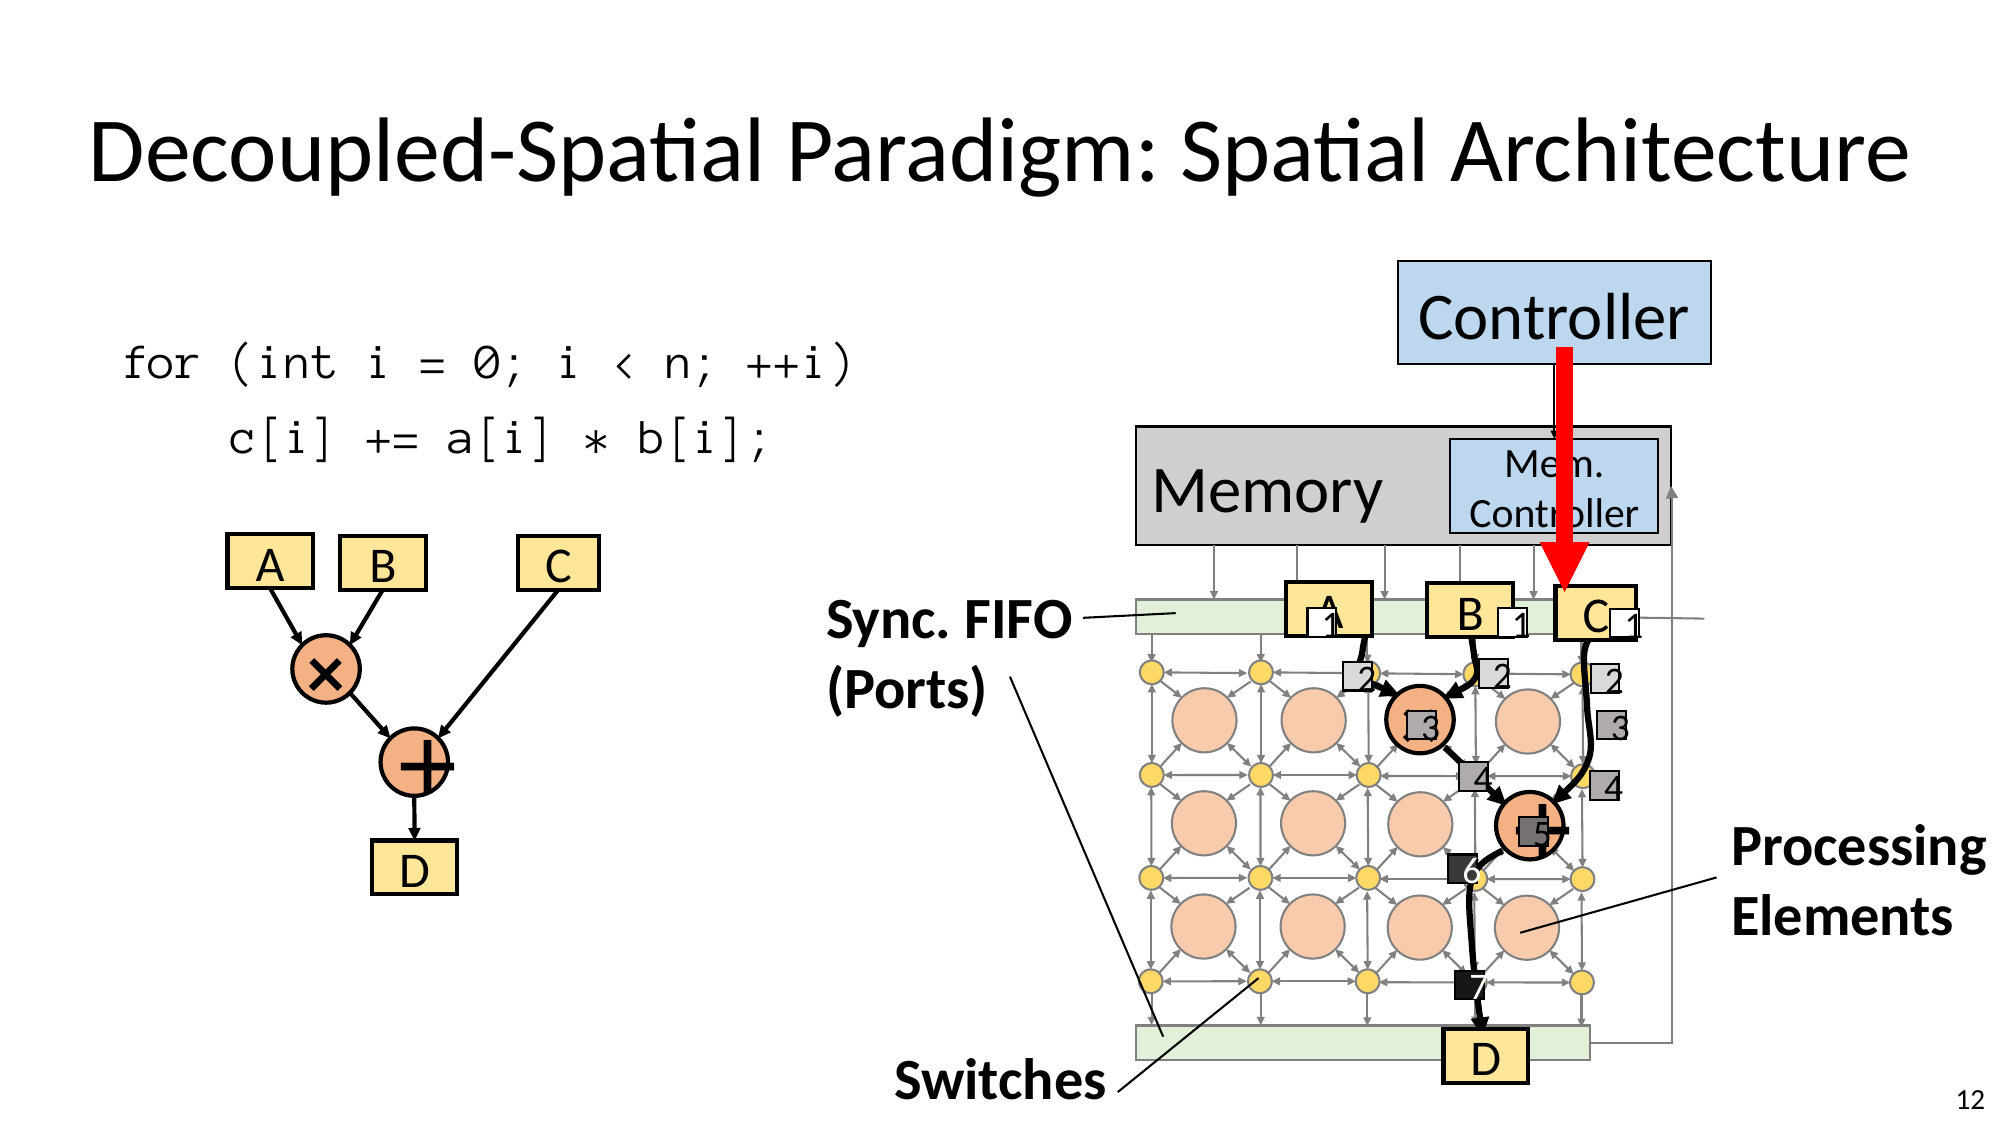

# Decoupled-Spatial Paradigm: Spatial Architecture
Controller
for (int i = 0; i < n; ++i)
    c[i] += a[i] * b[i];
Memory
Mem. Controller
A
B
C
Sync. FIFO
(Ports)
A
B
C

1
1
1

×
＋

×
2
2
2

3
3
＋
4
4

Processing Elements
5
D
6

7

D
Switches